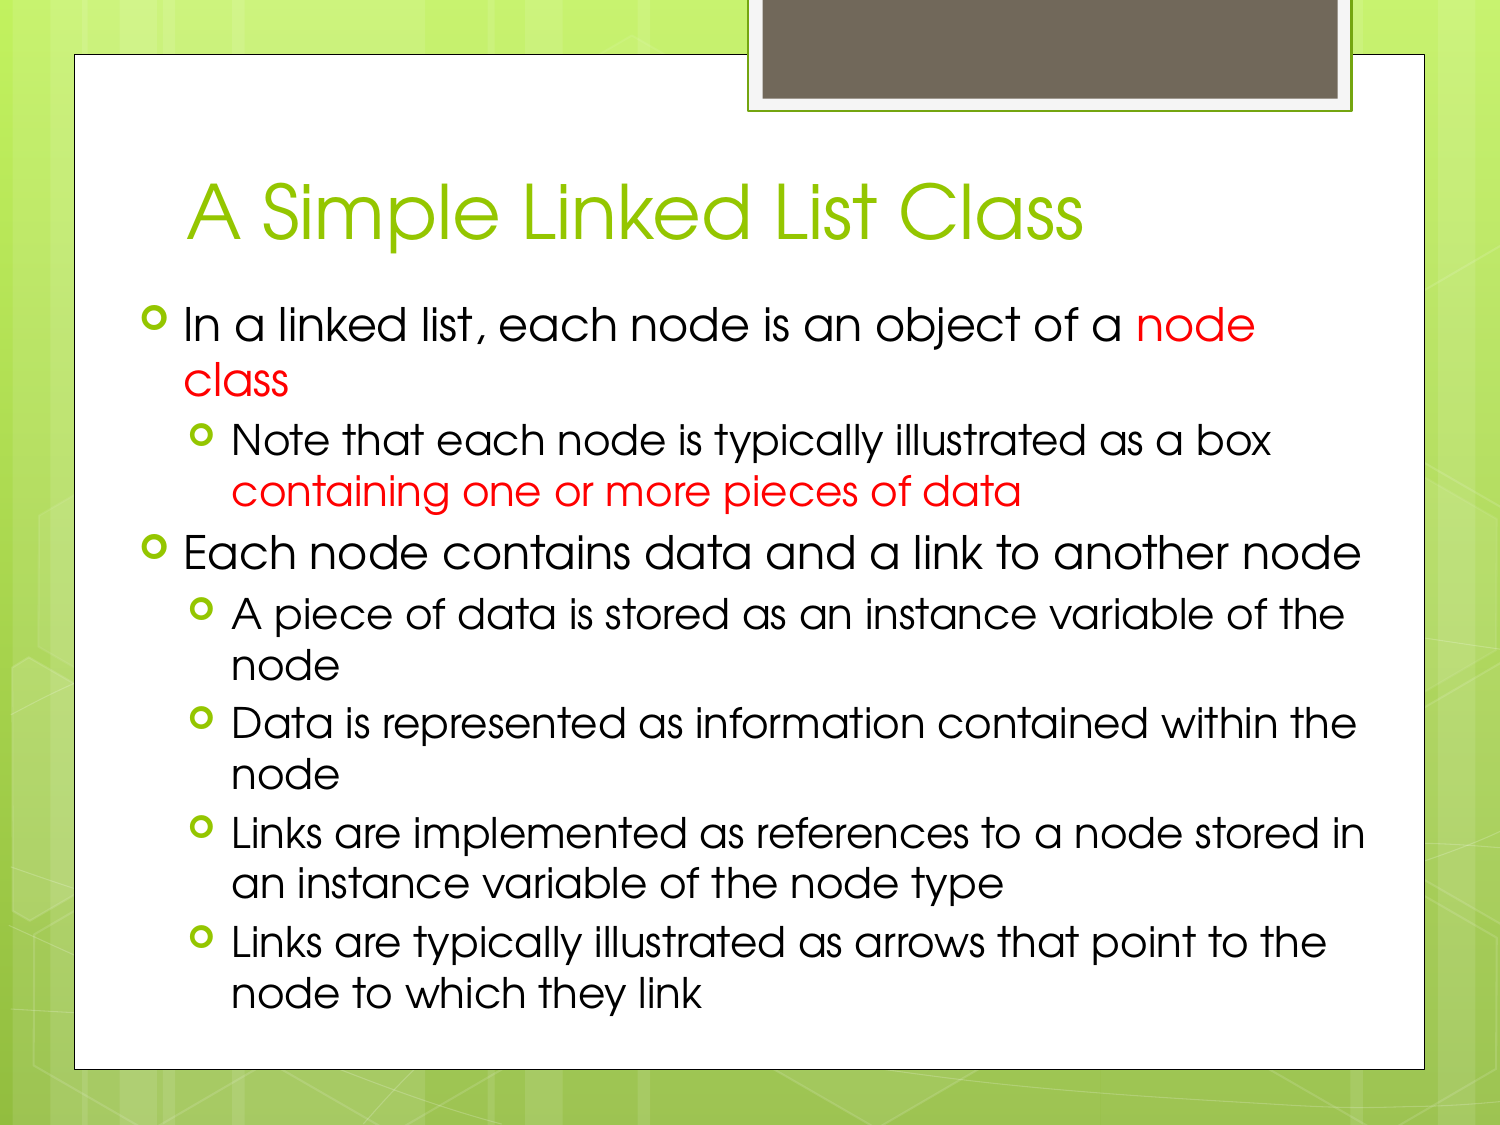

# A Simple Linked List Class
In a linked list, each node is an object of a node class
Note that each node is typically illustrated as a box containing one or more pieces of data
Each node contains data and a link to another node
A piece of data is stored as an instance variable of the node
Data is represented as information contained within the node
Links are implemented as references to a node stored in an instance variable of the node type
Links are typically illustrated as arrows that point to the node to which they link